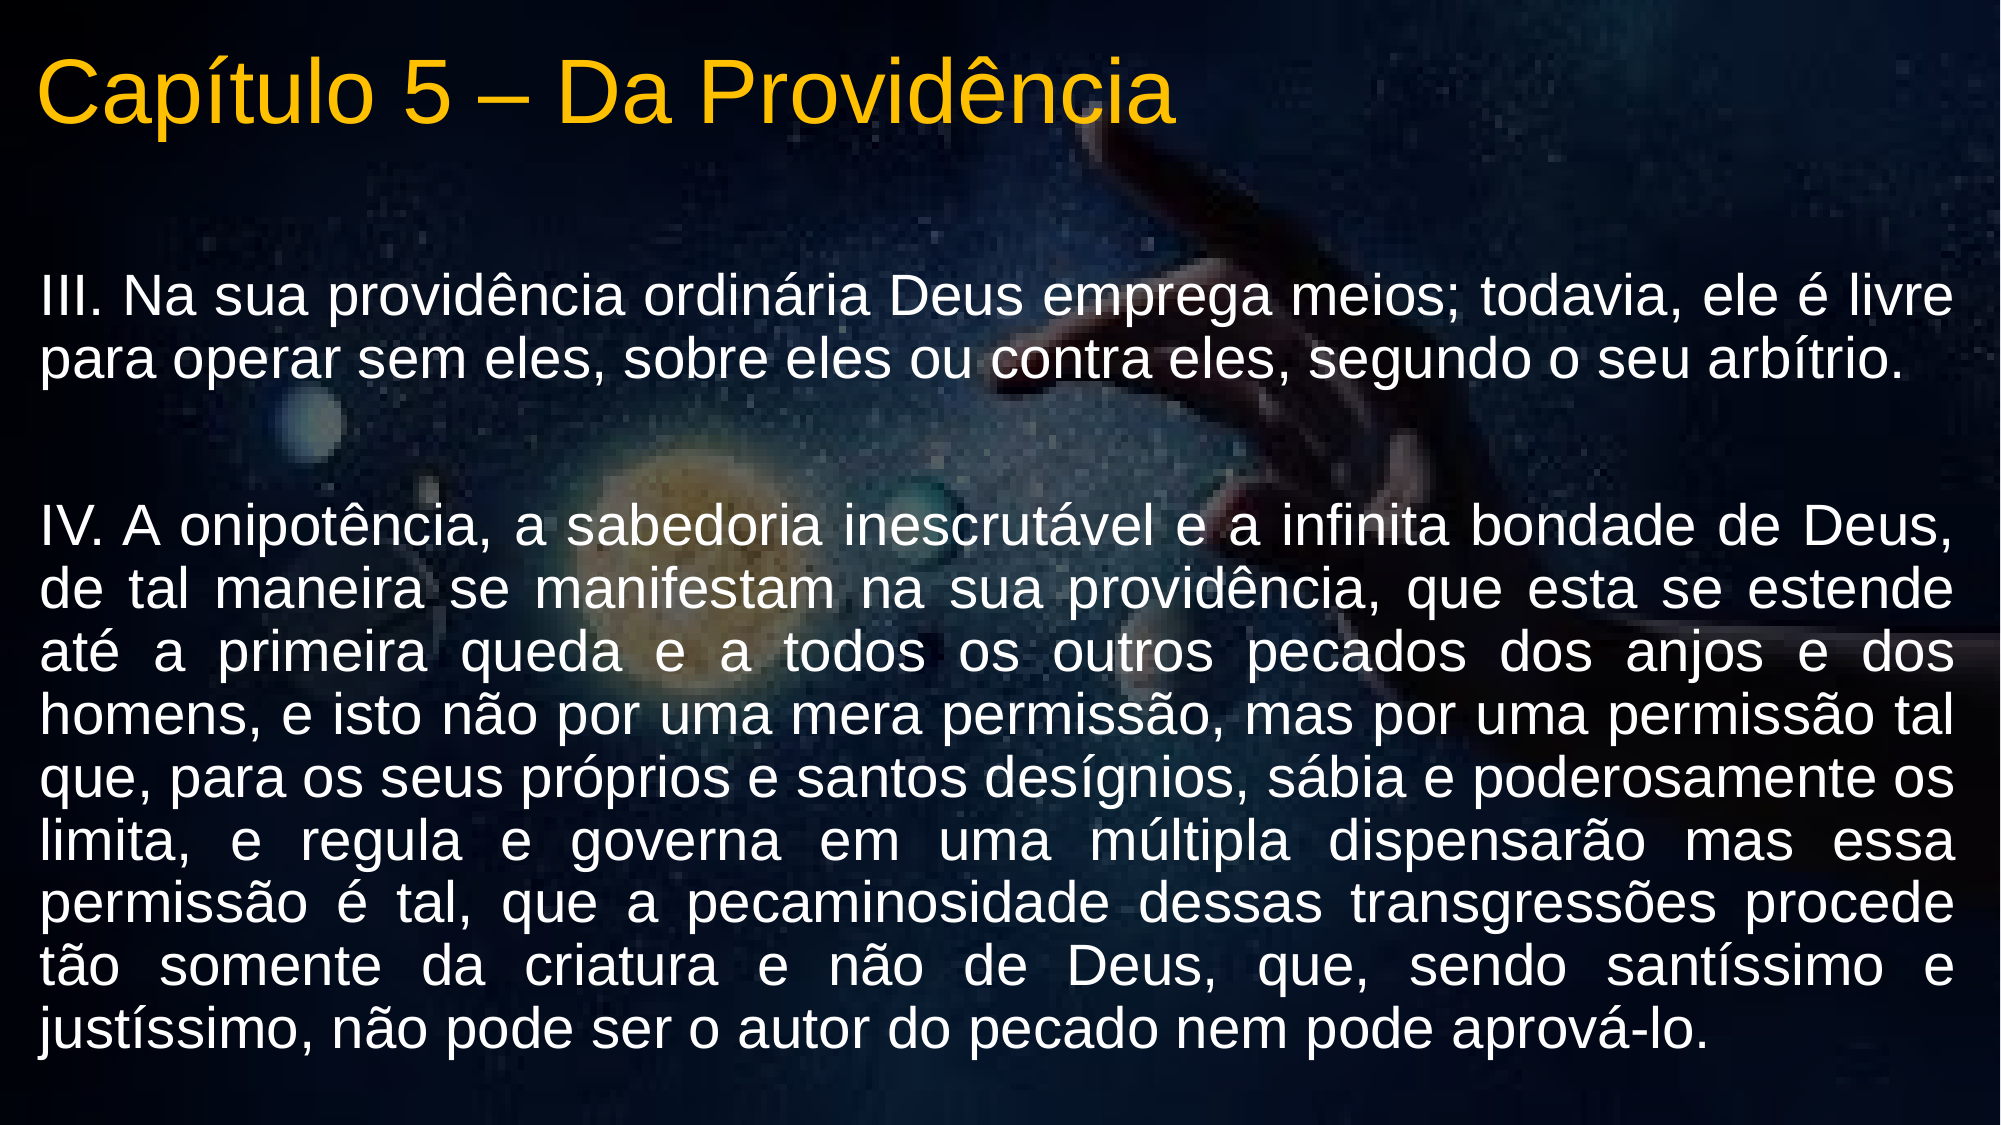

# Capítulo 5 – Da Providência
III. Na sua providência ordinária Deus emprega meios; todavia, ele é livre para operar sem eles, sobre eles ou contra eles, segundo o seu arbítrio.

IV. A onipotência, a sabedoria inescrutável e a infinita bondade de Deus, de tal maneira se manifestam na sua providência, que esta se estende até a primeira queda e a todos os outros pecados dos anjos e dos homens, e isto não por uma mera permissão, mas por uma permissão tal que, para os seus próprios e santos desígnios, sábia e poderosamente os limita, e regula e governa em uma múltipla dispensarão mas essa permissão é tal, que a pecaminosidade dessas transgressões procede tão somente da criatura e não de Deus, que, sendo santíssimo e justíssimo, não pode ser o autor do pecado nem pode aprová-lo.